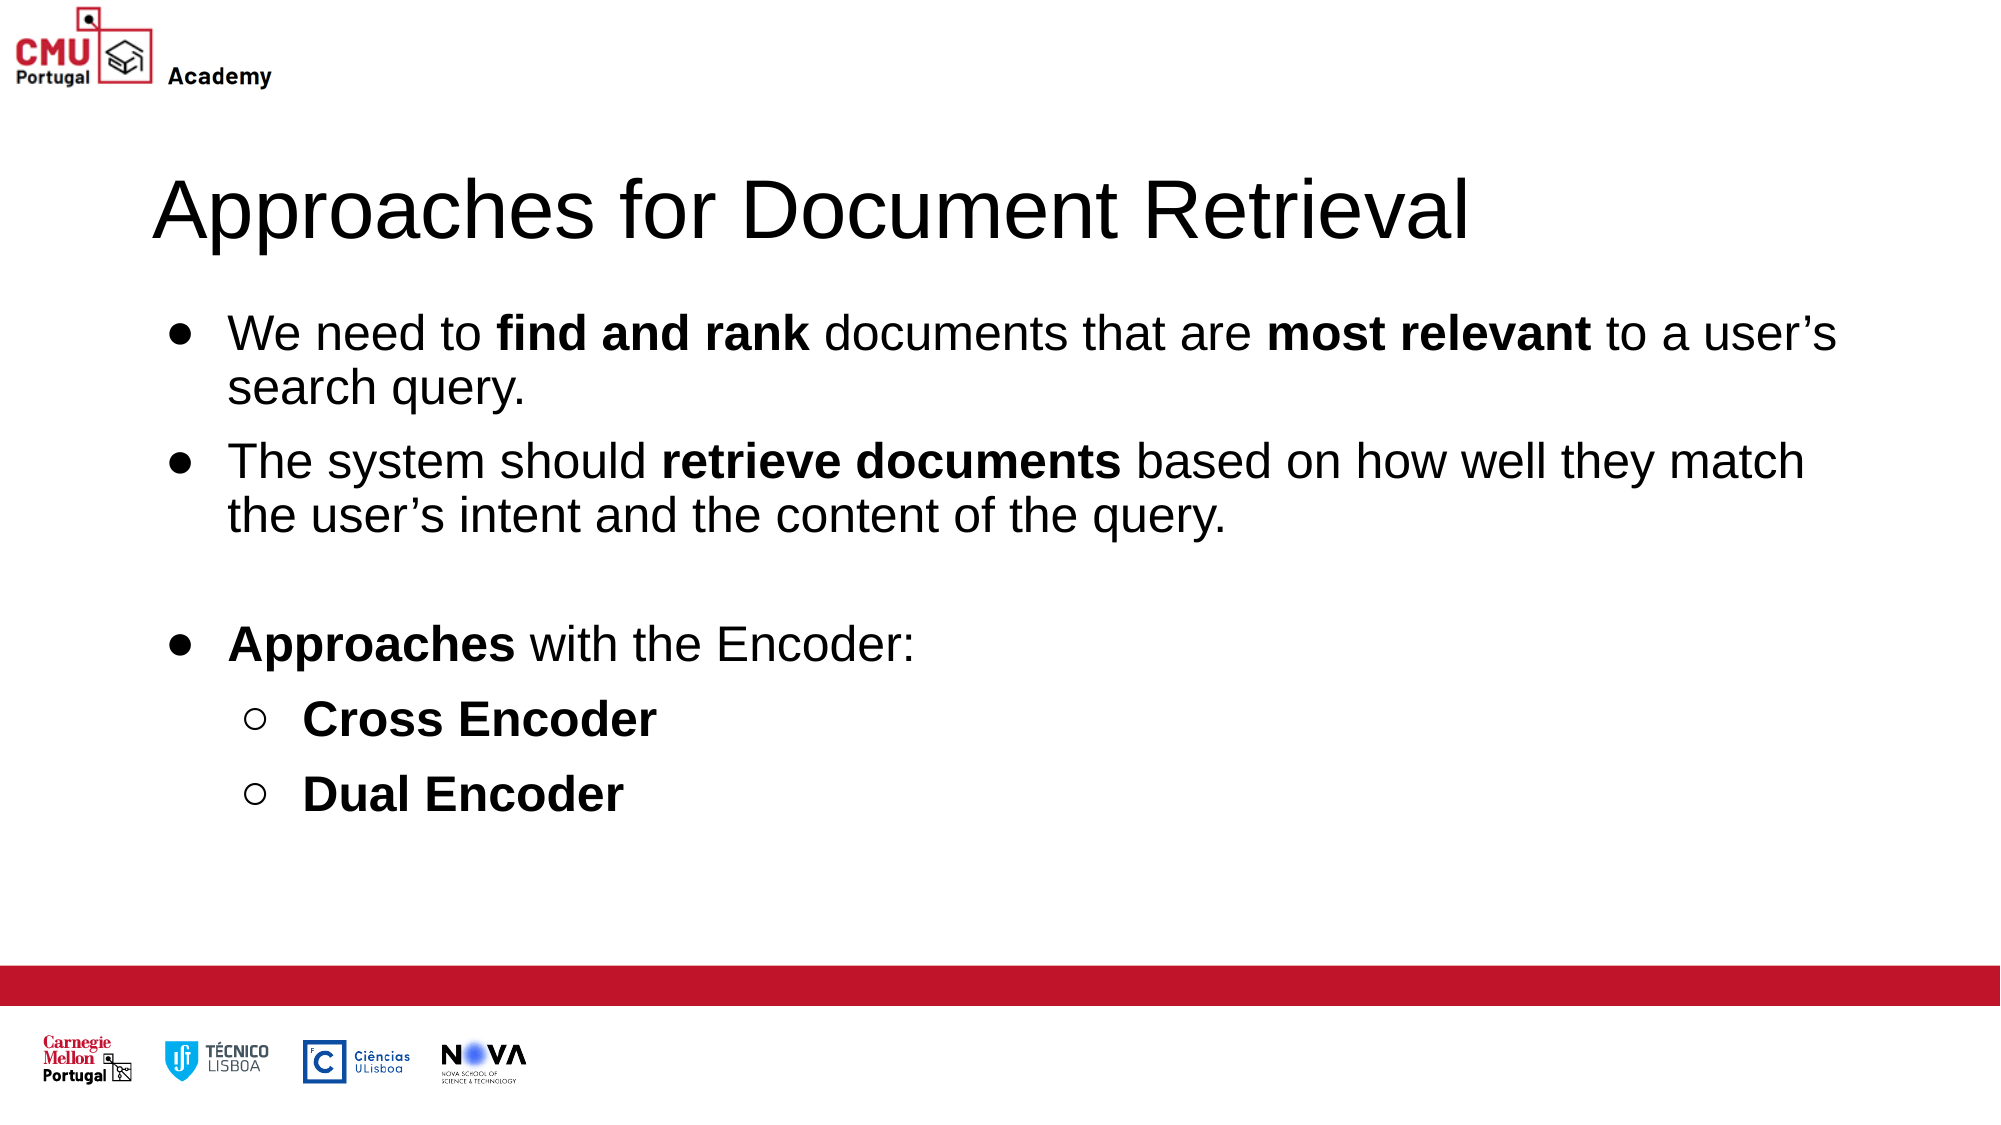

# Approaches for Document Retrieval
We need to find and rank documents that are most relevant to a user’s search query.
The system should retrieve documents based on how well they match the user’s intent and the content of the query.
Approaches with the Encoder:
Cross Encoder
Dual Encoder